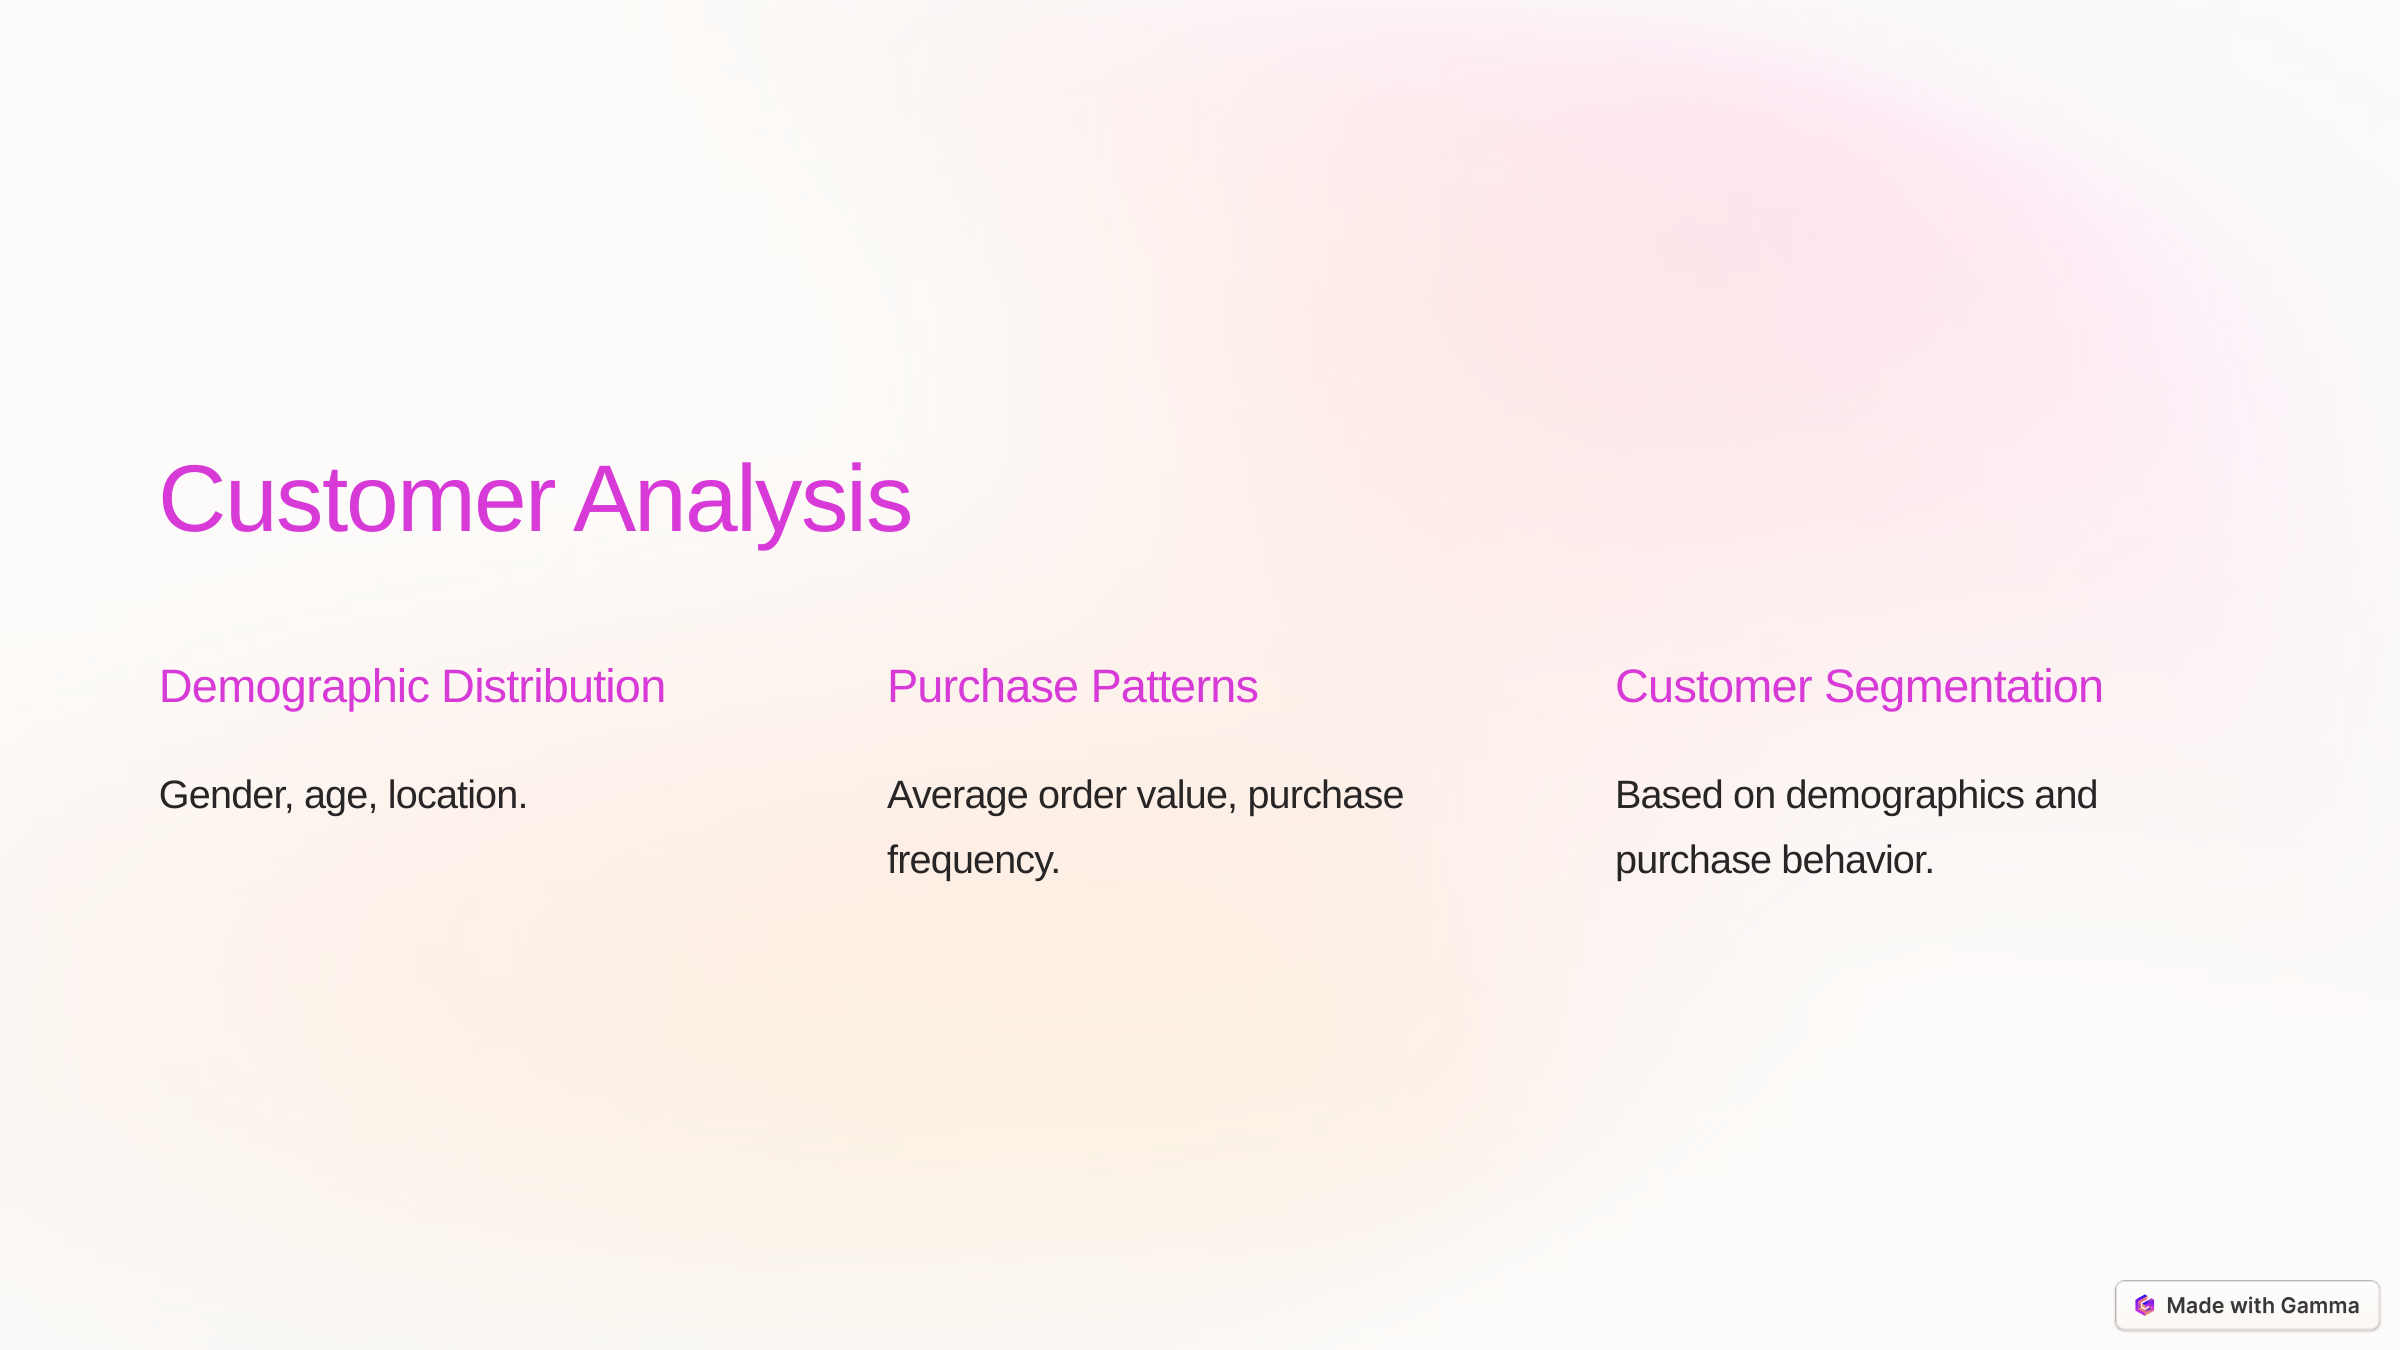

Customer Analysis
Demographic Distribution
Purchase Patterns
Customer Segmentation
Gender, age, location.
Average order value, purchase frequency.
Based on demographics and purchase behavior.